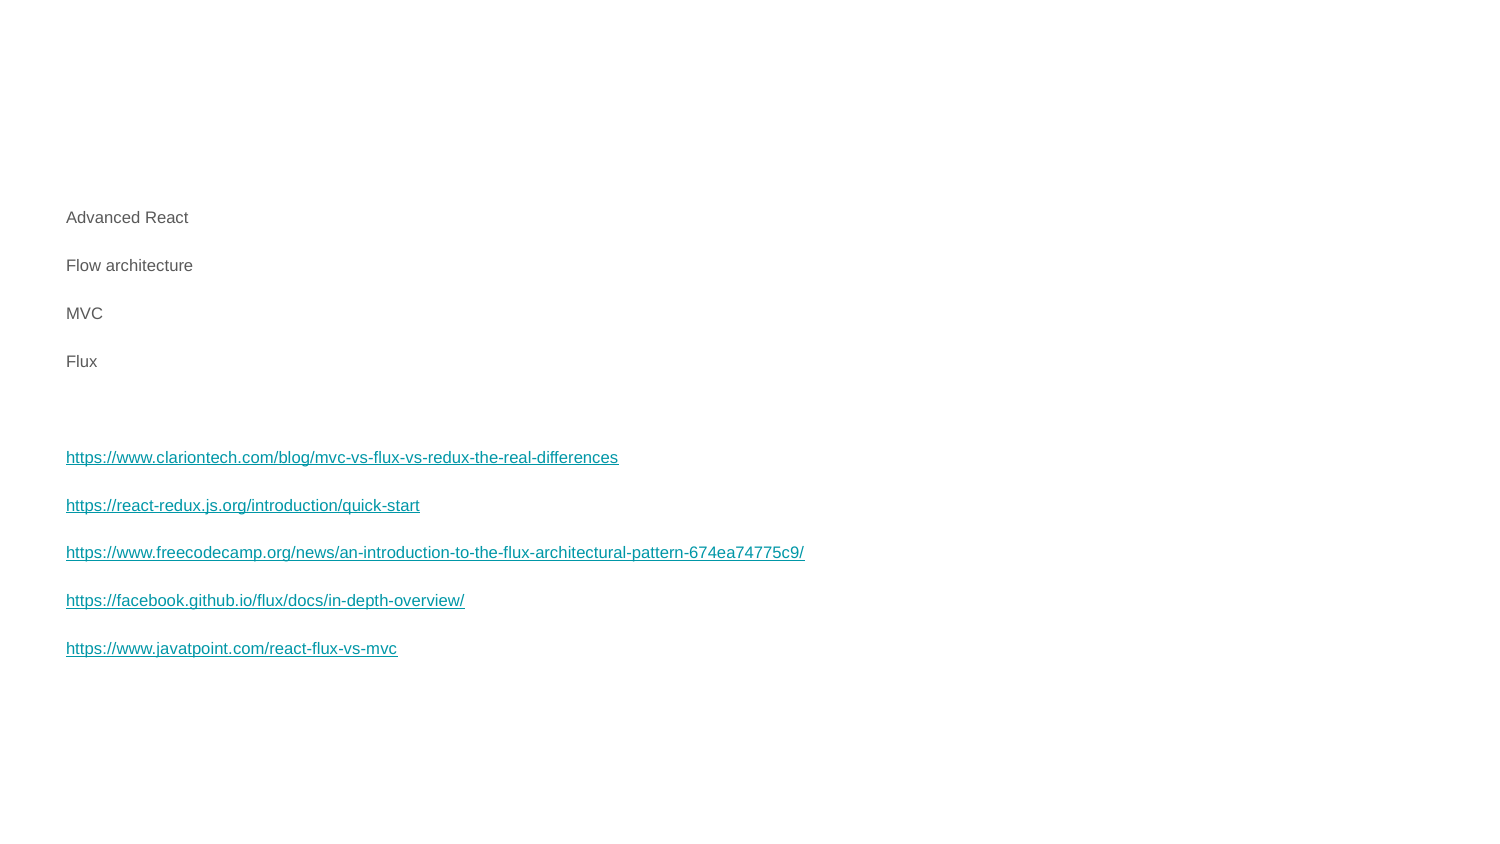

#
Advanced React
Flow architecture
MVC
Flux

https://www.clariontech.com/blog/mvc-vs-flux-vs-redux-the-real-differences
https://react-redux.js.org/introduction/quick-start
https://www.freecodecamp.org/news/an-introduction-to-the-flux-architectural-pattern-674ea74775c9/
https://facebook.github.io/flux/docs/in-depth-overview/
https://www.javatpoint.com/react-flux-vs-mvc